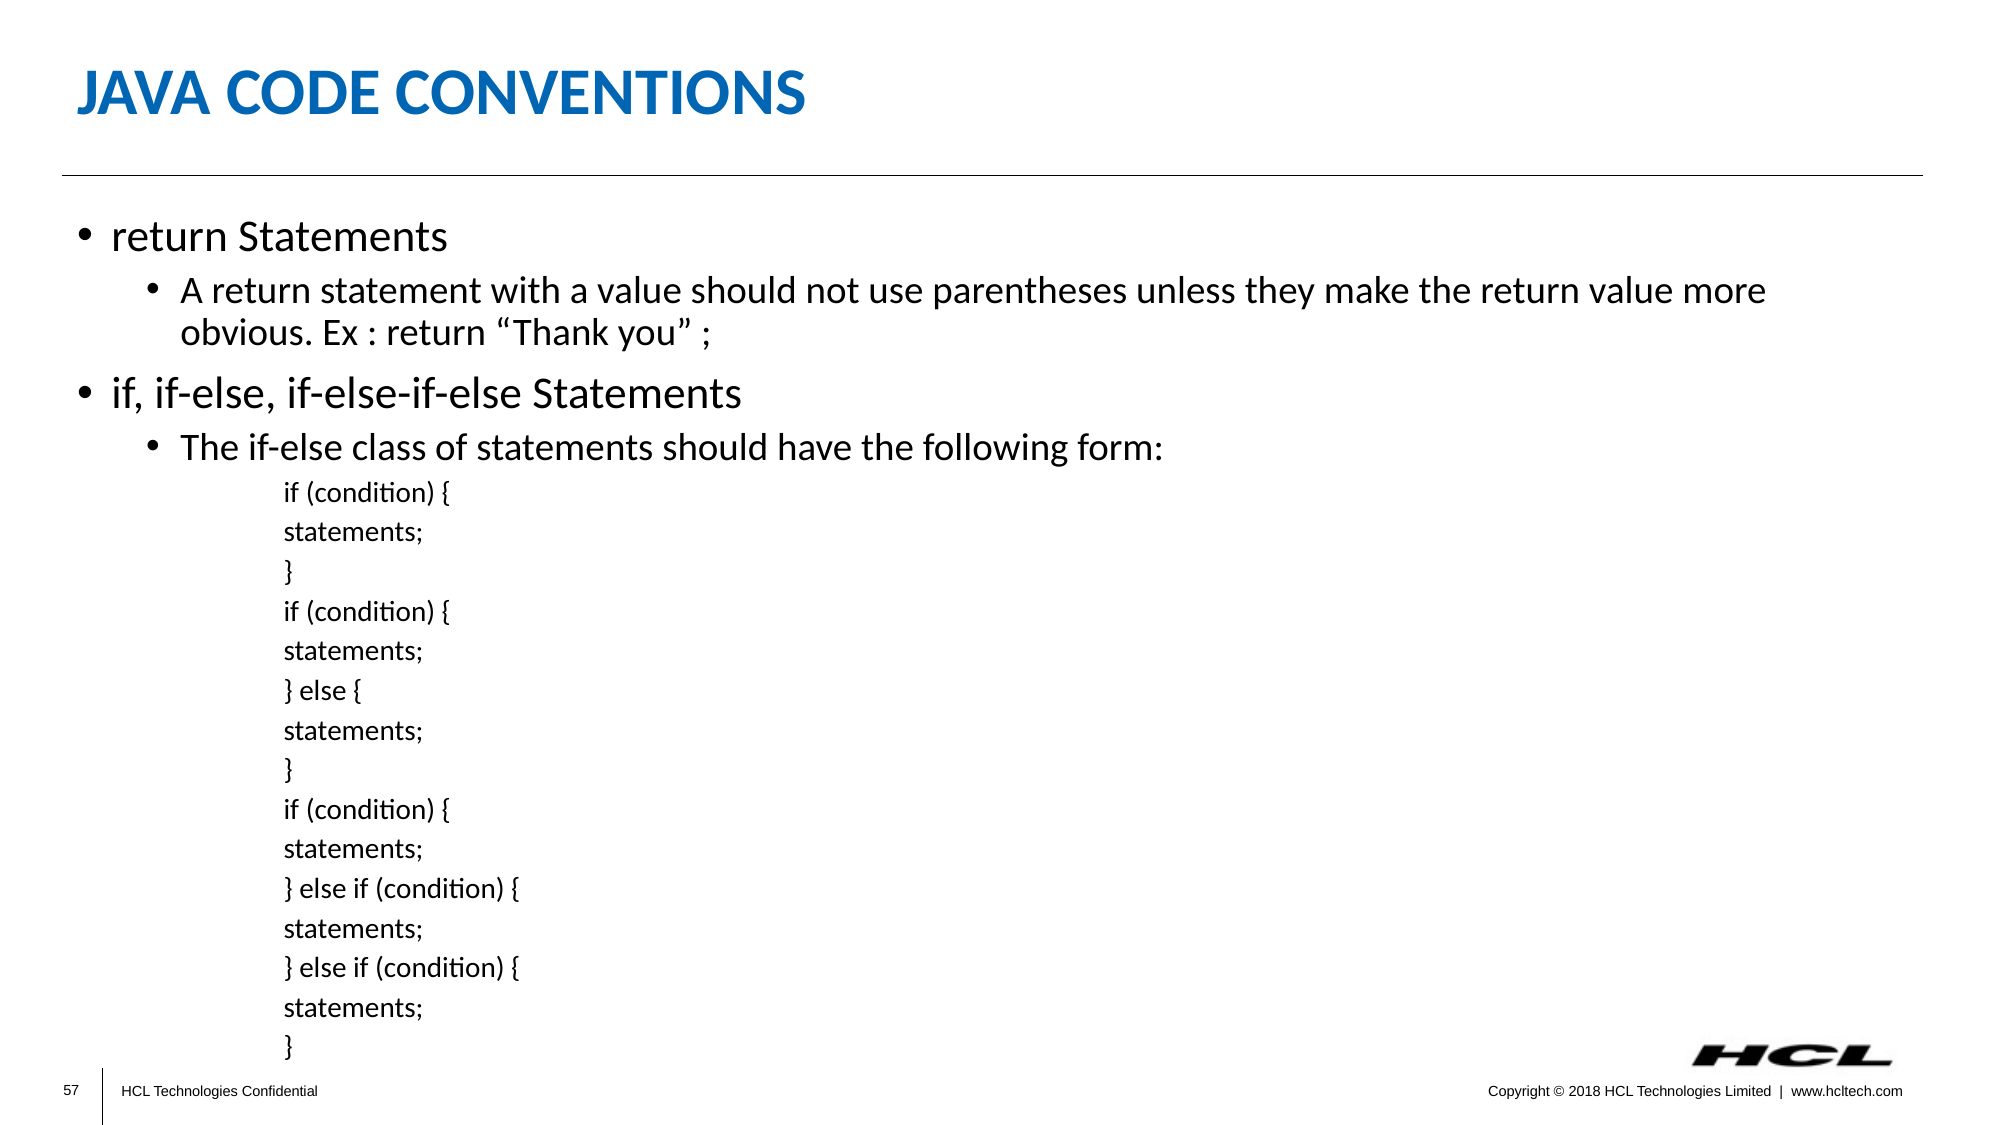

# Java Code Conventions
return Statements
A return statement with a value should not use parentheses unless they make the return value more obvious. Ex : return “Thank you” ;
if, if-else, if-else-if-else Statements
The if-else class of statements should have the following form:
if (condition) {
	statements;
}
if (condition) {
	statements;
} else {
	statements;
}
if (condition) {
	statements;
} else if (condition) {
	statements;
} else if (condition) {
	statements;
}